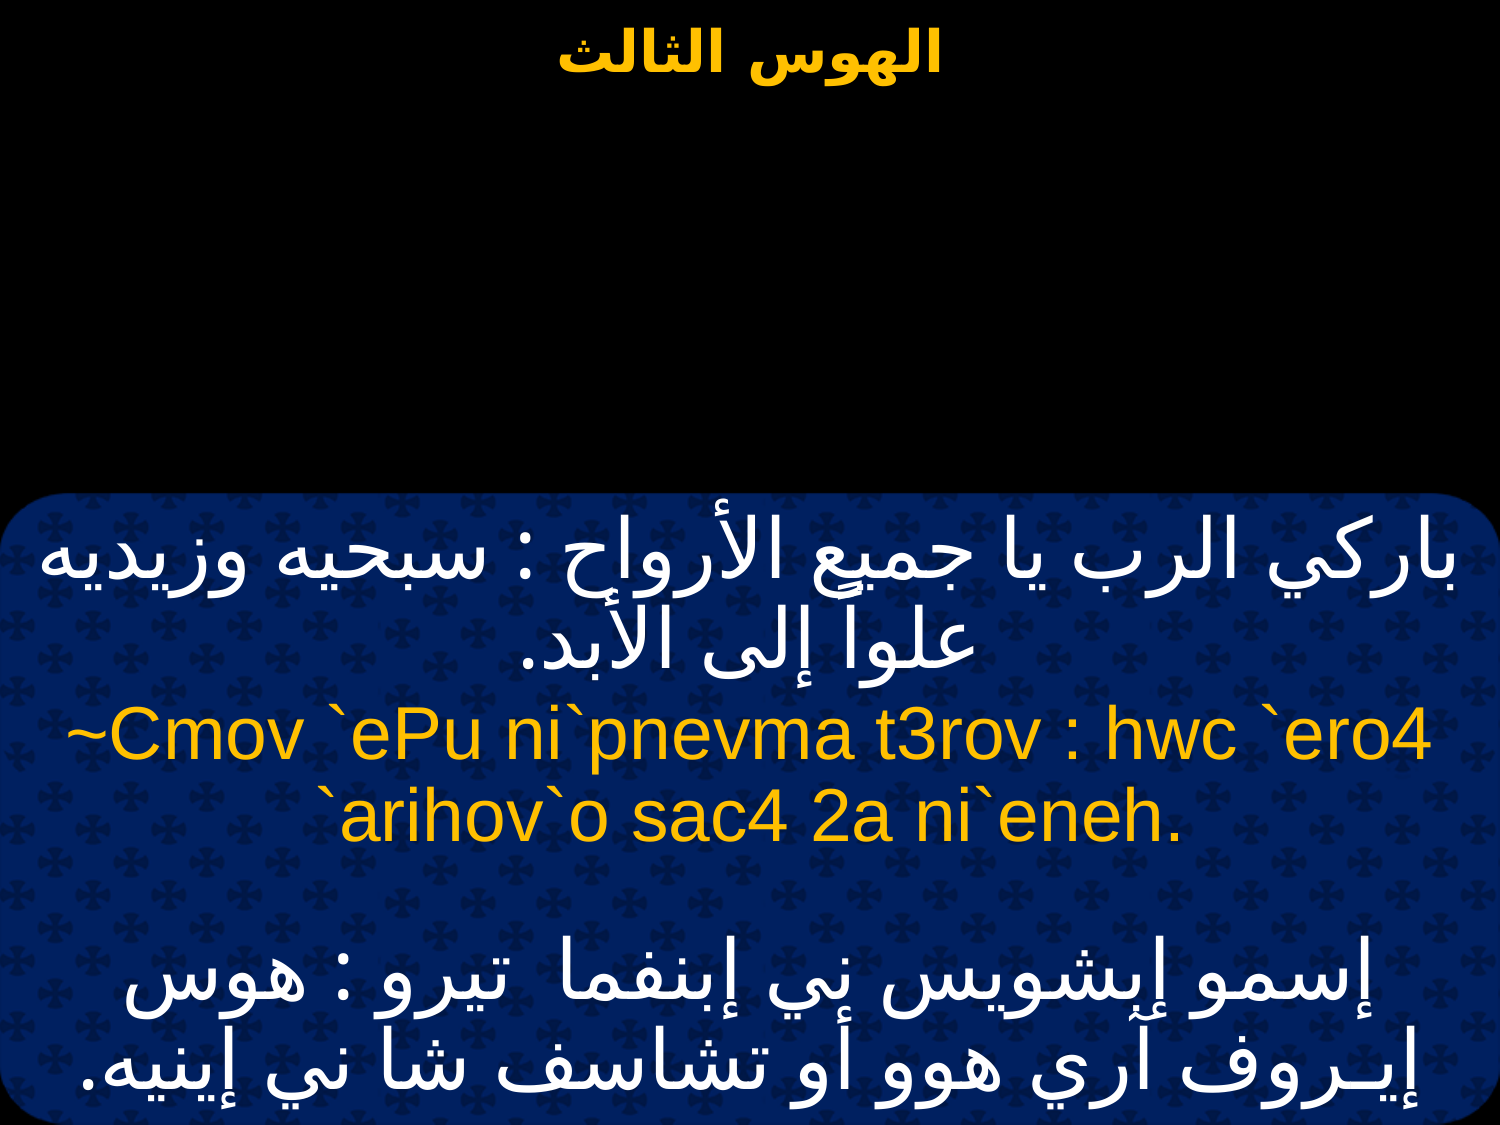

باركي الرب يا جميع الأرواح : سبحيه وزيديه علواً إلى الأبد.
~Cmov `ePu ni`pnevma t3rov : hwc `ero4 `arihov`o sac4 2a ni`eneh.
إسمو إبشويس ني إبنفما  تيرو : هوس إيـروف آري هوو أو تشاسف شا ني إينيه.